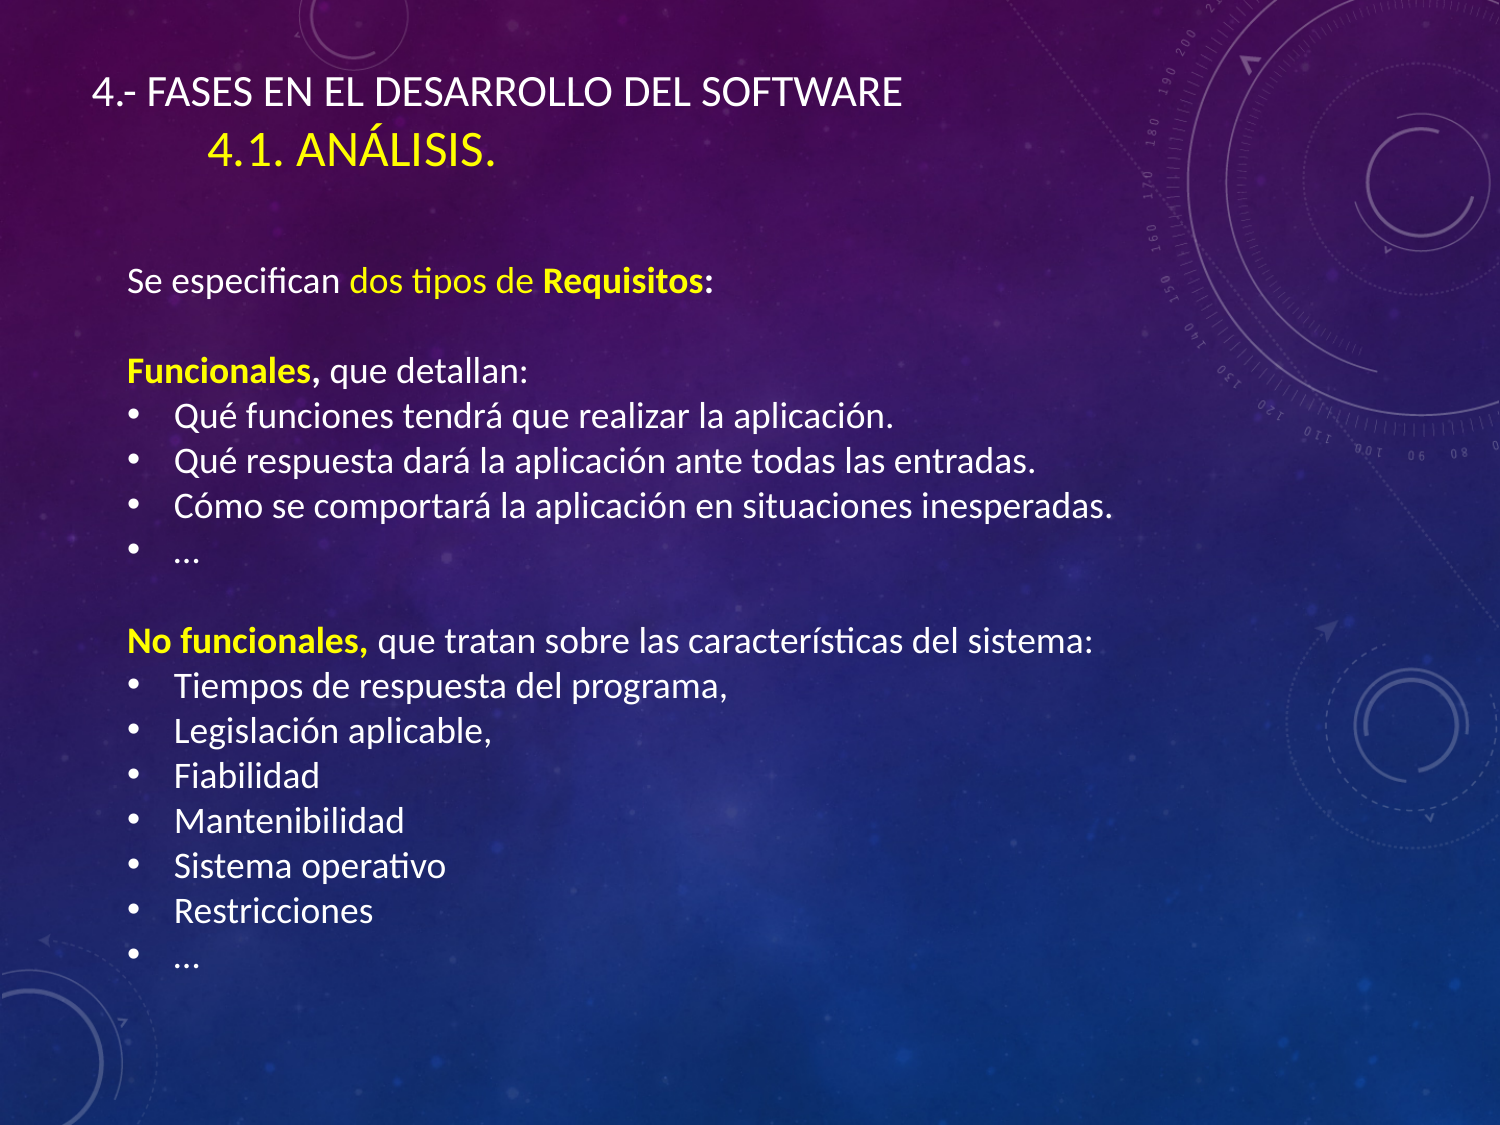

# 4.- Fases en el desarrollo del Software 4.1. Análisis.
Se especifican dos tipos de Requisitos:

Funcionales, que detallan:
Qué funciones tendrá que realizar la aplicación.
Qué respuesta dará la aplicación ante todas las entradas.
Cómo se comportará la aplicación en situaciones inesperadas.
…

No funcionales, que tratan sobre las características del sistema:
Tiempos de respuesta del programa,
Legislación aplicable,
Fiabilidad
Mantenibilidad
Sistema operativo
Restricciones
…